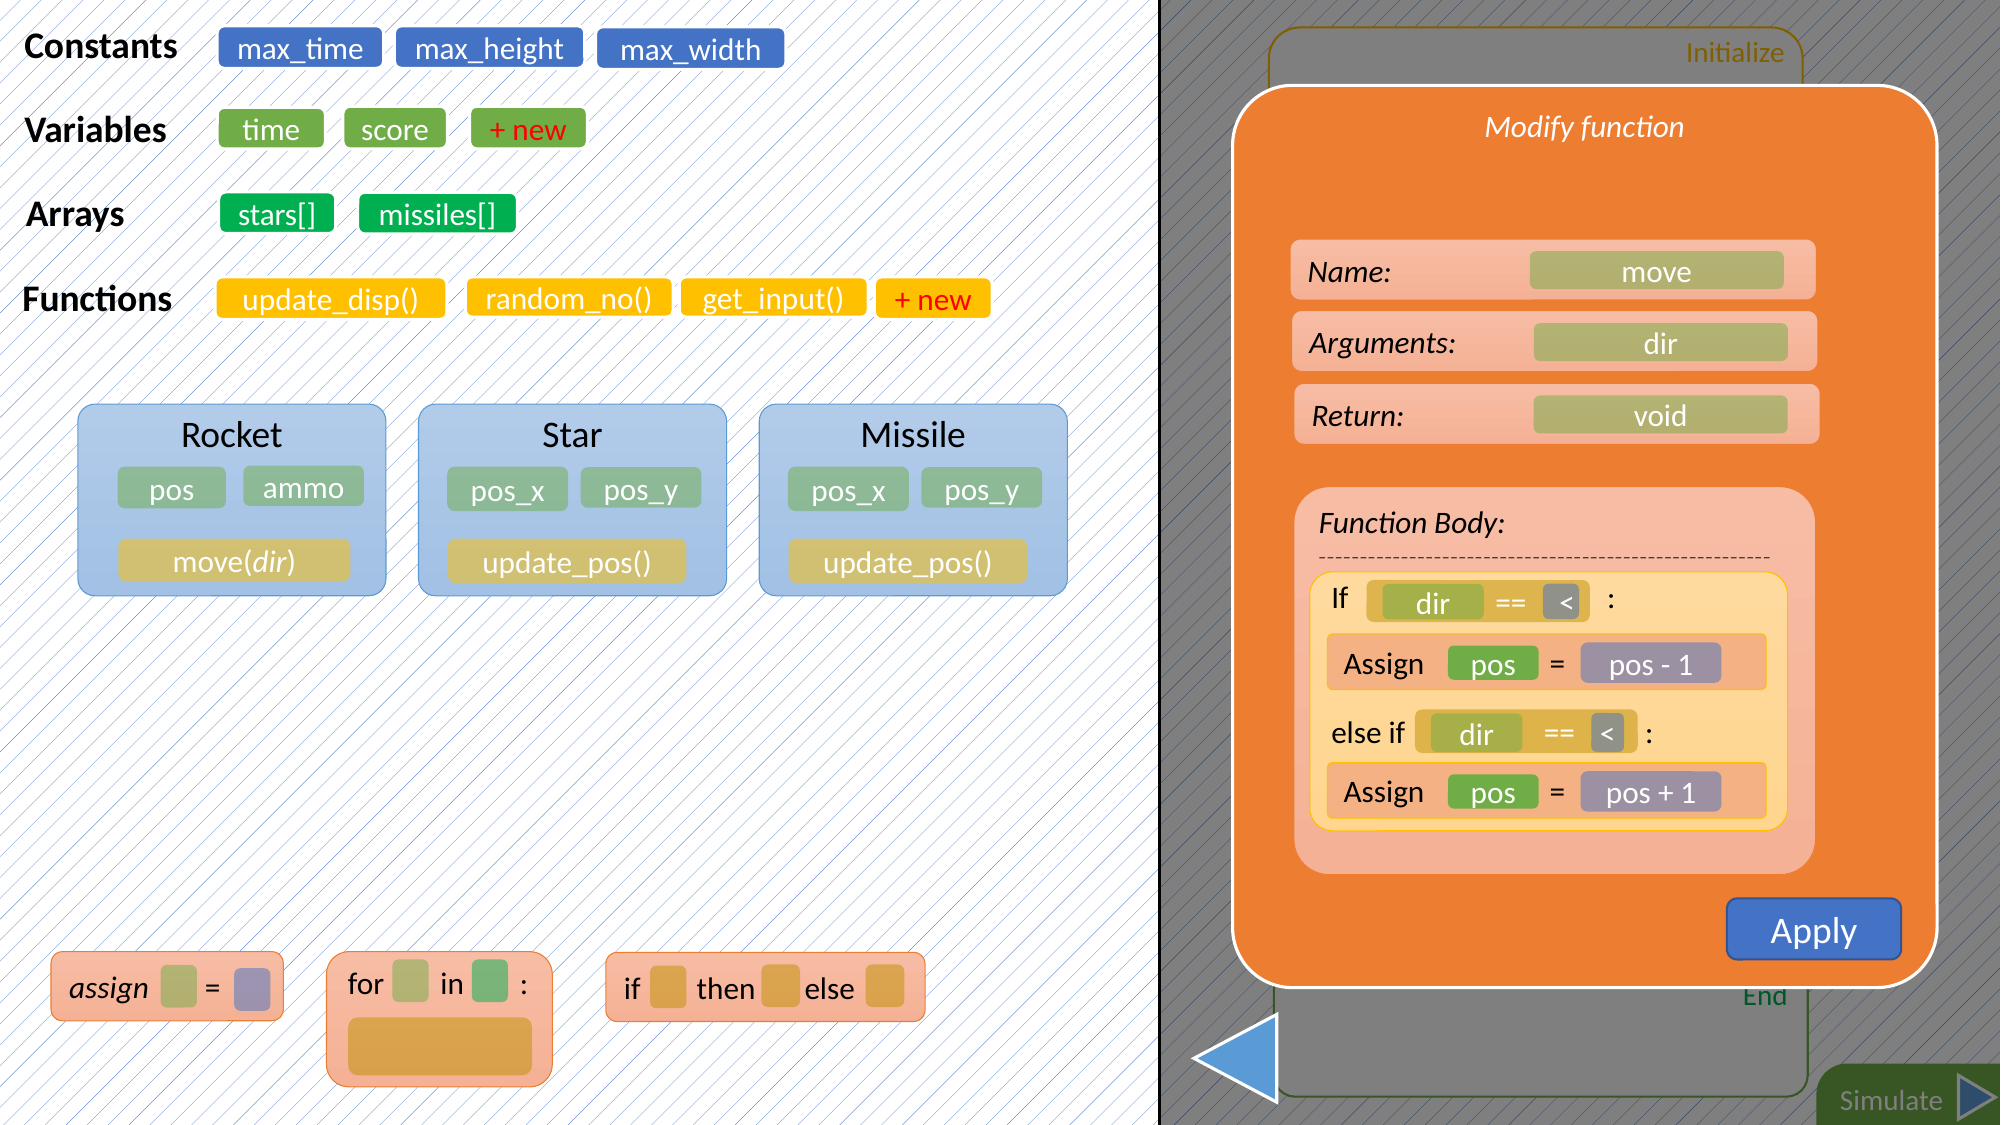

Constants
Initialize
max_time
max_height
max_width

Modify function

Variables
score
+ new
time
Arrays
stars[]
missiles[]

Name:
move
Loop

Functions
Process input
update_disp()
random_no()
get_input()
+ new
Arguments:
dir
Return:
void
Generate stars
Star

Missile

Rocket

ammo
pos_x
pos_x
pos
pos_y
pos_y
Function Body:
_______________________________________________________

move(dir)
update_pos()
update_pos()
Update positions

If 	                  :

else if  	    	  :

                ==
<
dir
Assign 	        =
pos - 1
pos
Manage collisions
                ==
<
dir
Assign 	        =
pos + 1
pos
update_disp()
Check end of game
Apply

assign        =
for        in        :

if        then       else

End

Simulate